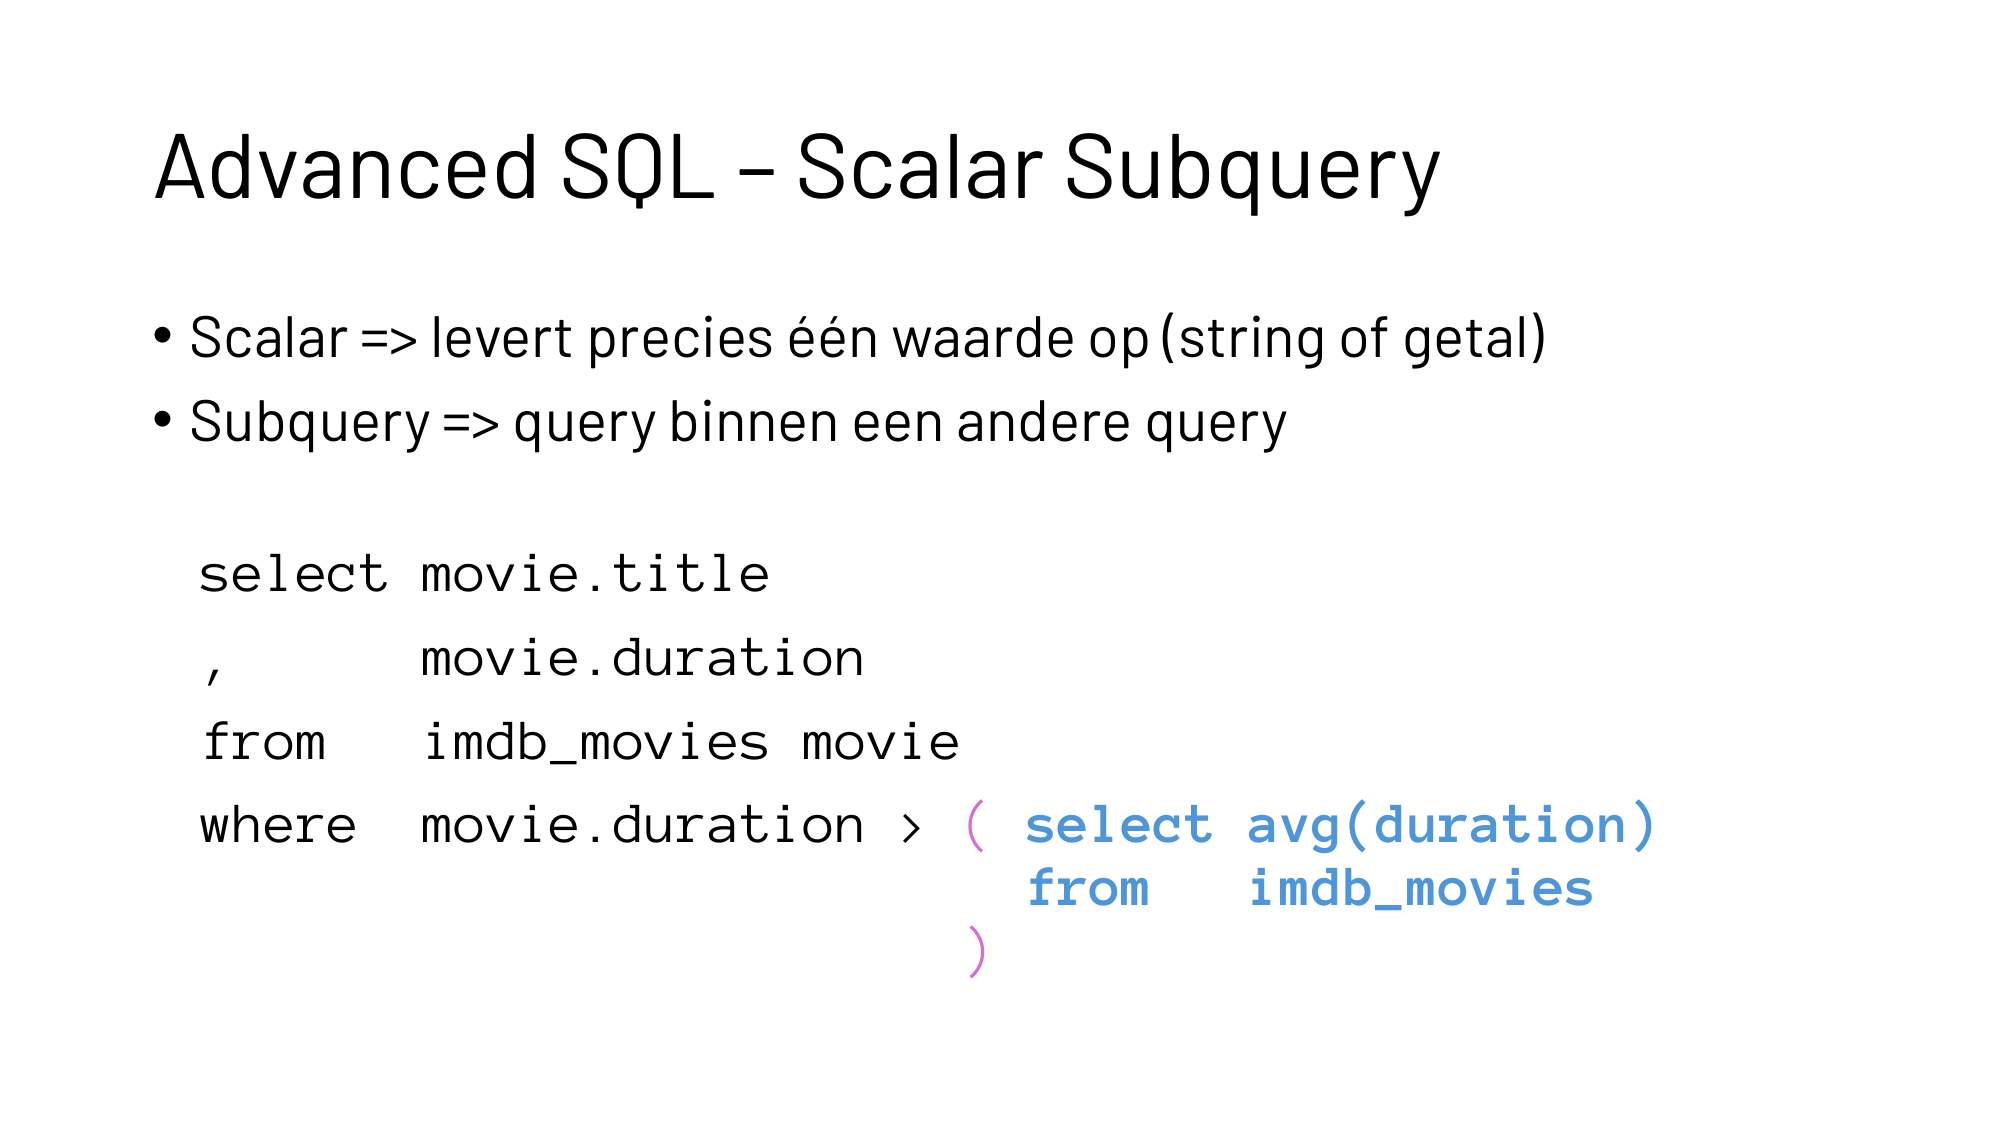

# Advanced SQL – Scalar Subquery
Scalar => levert precies één waarde op (string of getal)
Subquery => query binnen een andere query
select movie.title
,      movie.duration
from   imdb_movies movie
where  movie.duration > ( select avg(duration)
                          from   imdb_movies
                        )